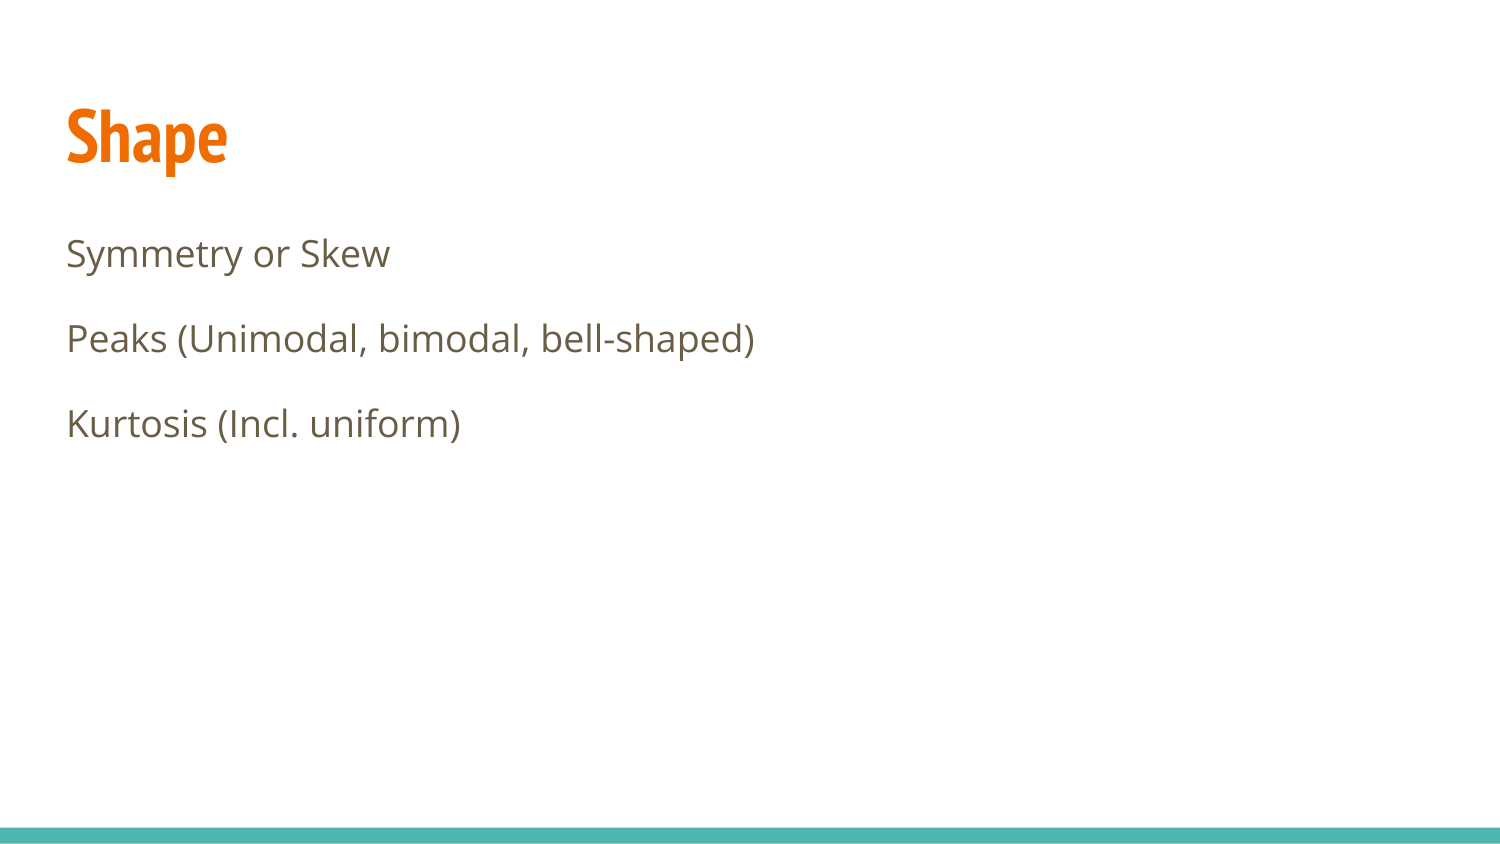

# Shape
Symmetry or Skew
Peaks (Unimodal, bimodal, bell-shaped)
Kurtosis (Incl. uniform)